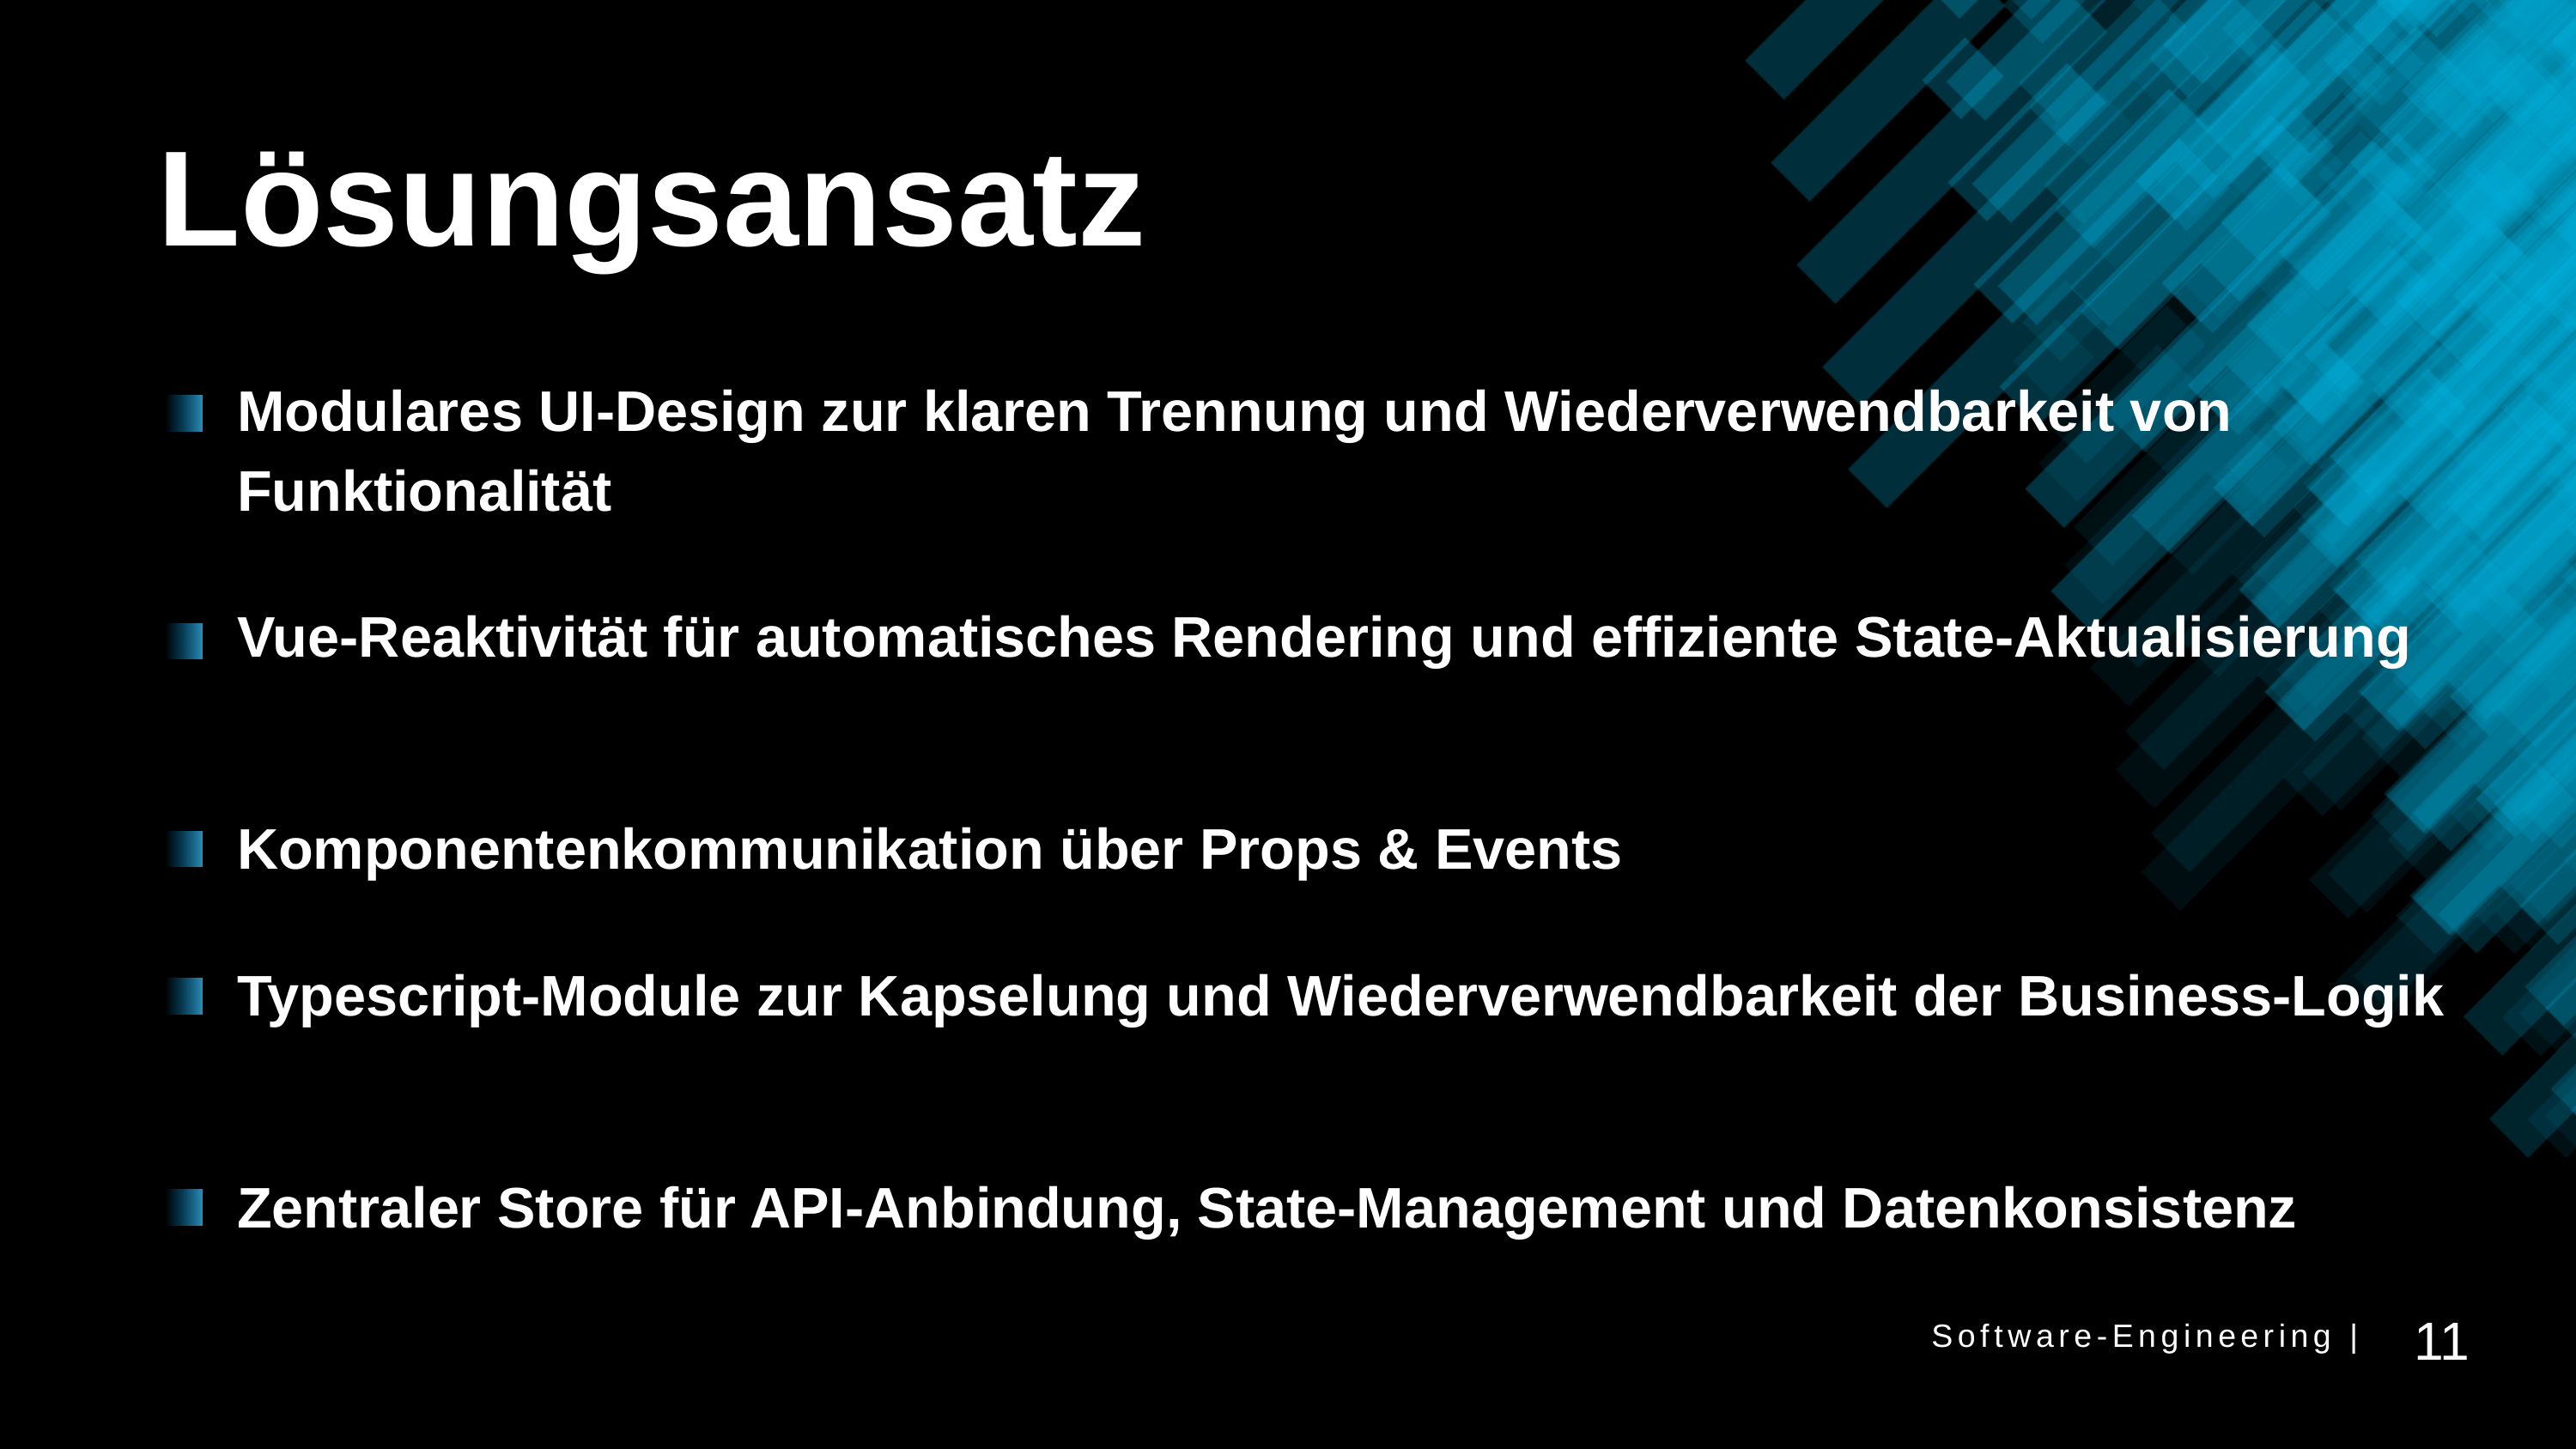

Lösungsansatz
Modulares UI-Design zur klaren Trennung und Wiederverwendbarkeit von Funktionalität

Vue-Reaktivität für automatisches Rendering und effiziente State-Aktualisierung

Komponentenkommunikation über Props & Events

Typescript-Module zur Kapselung und Wiederverwendbarkeit der Business-Logik

Zentraler Store für API-Anbindung, State-Management und Datenkonsistenz

11
Software-Engineering |